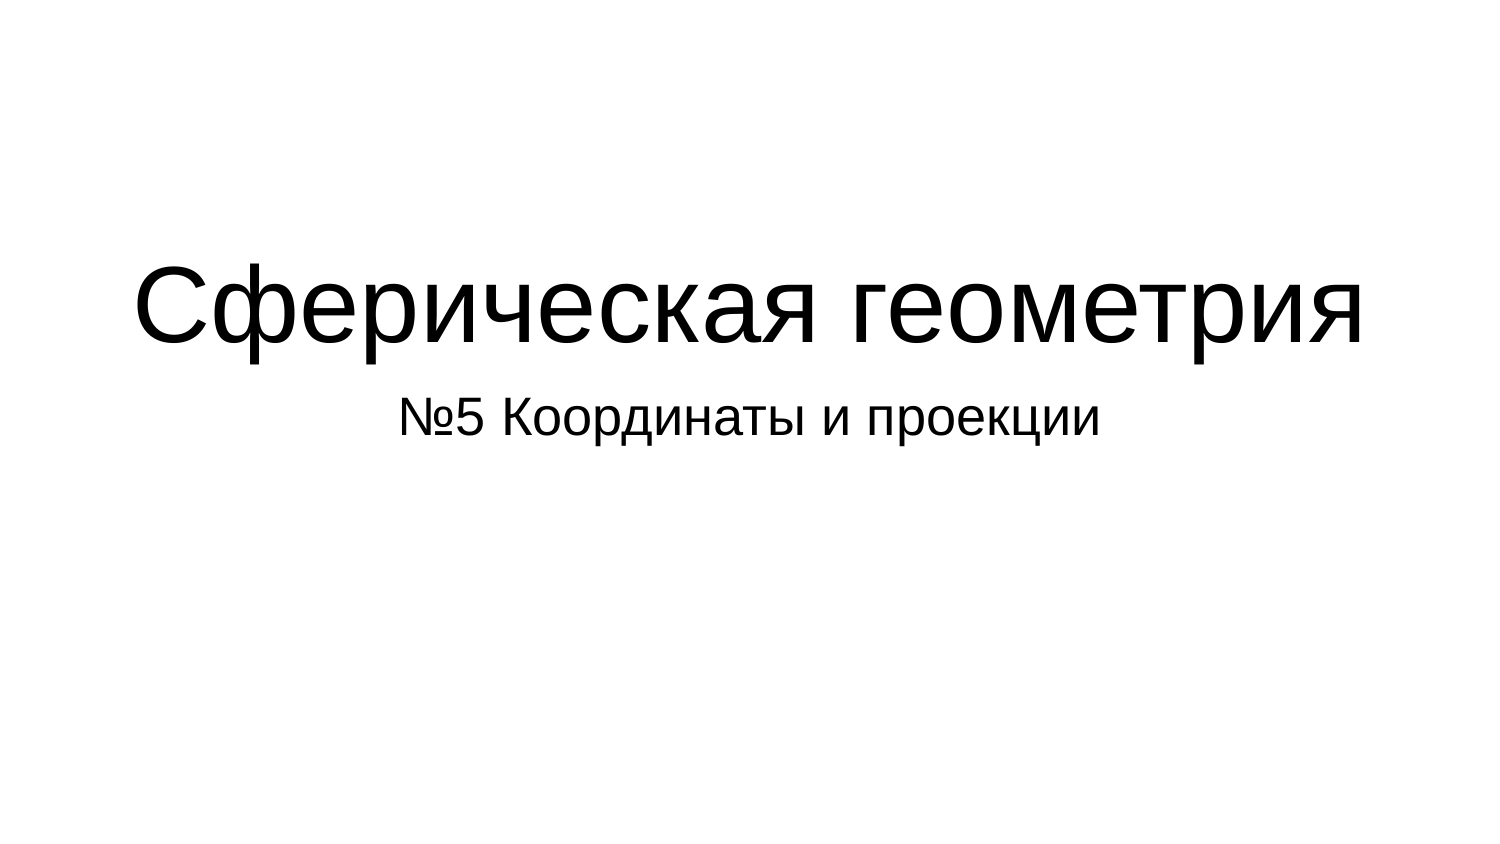

# Сферическая геометрия
№5 Координаты и проекции